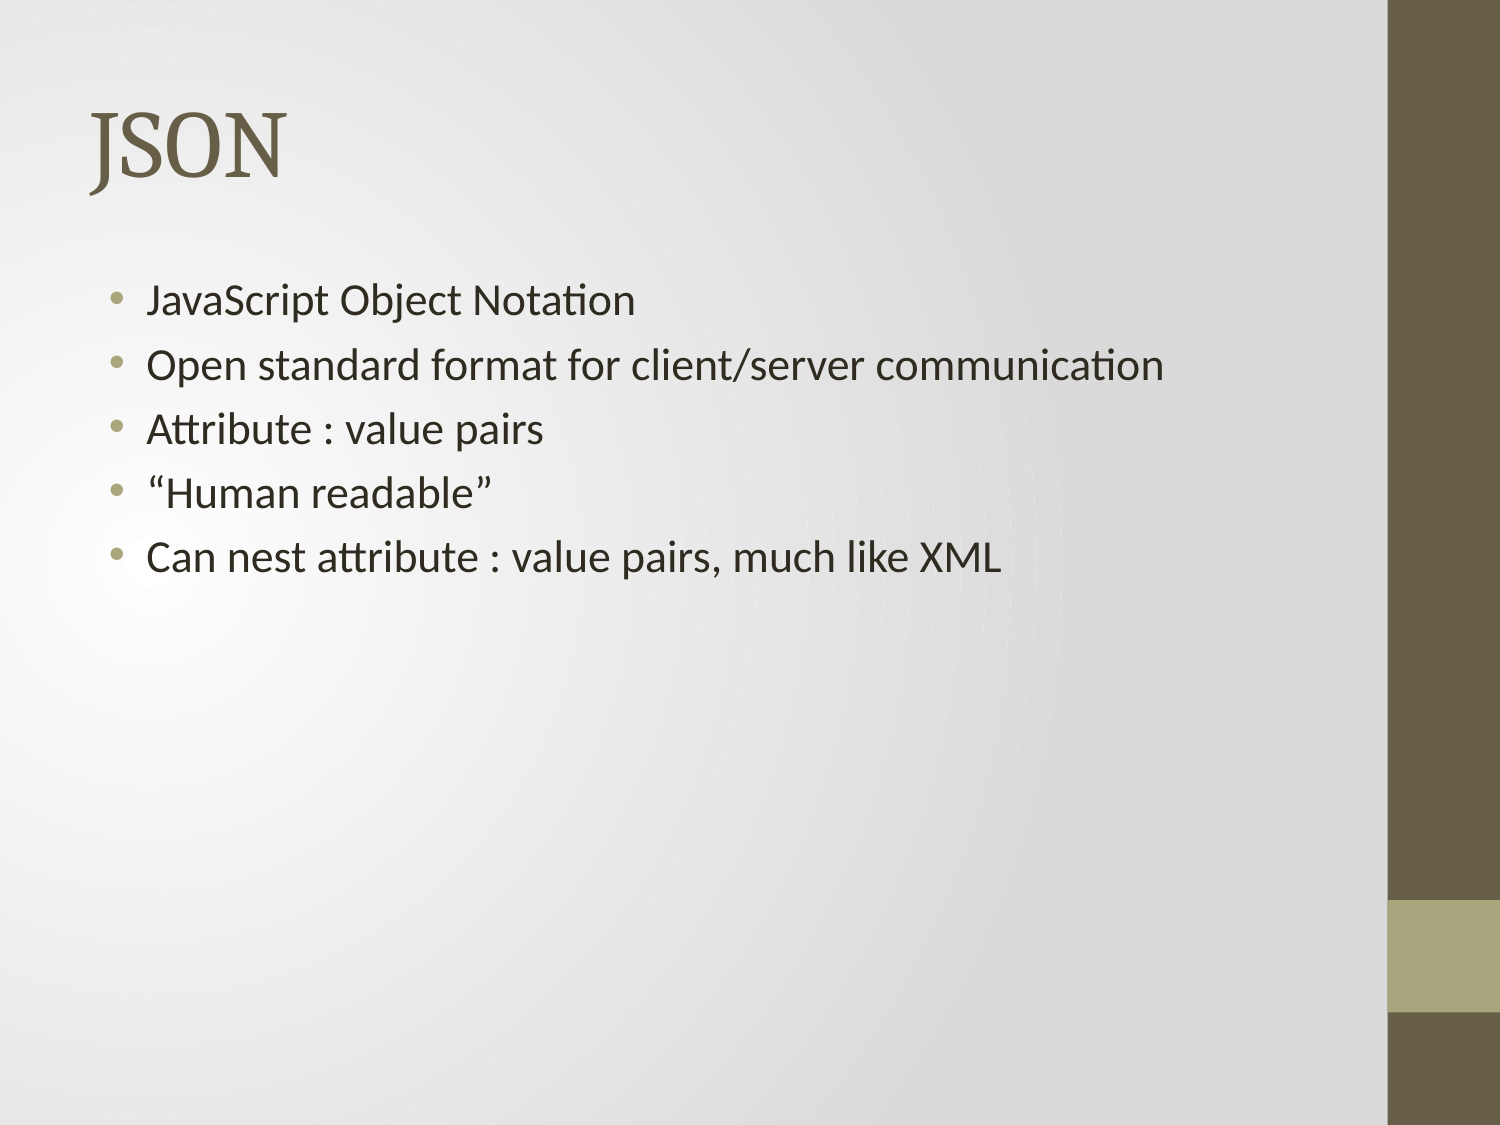

# JSON
JavaScript Object Notation
Open standard format for client/server communication
Attribute : value pairs
“Human readable”
Can nest attribute : value pairs, much like XML